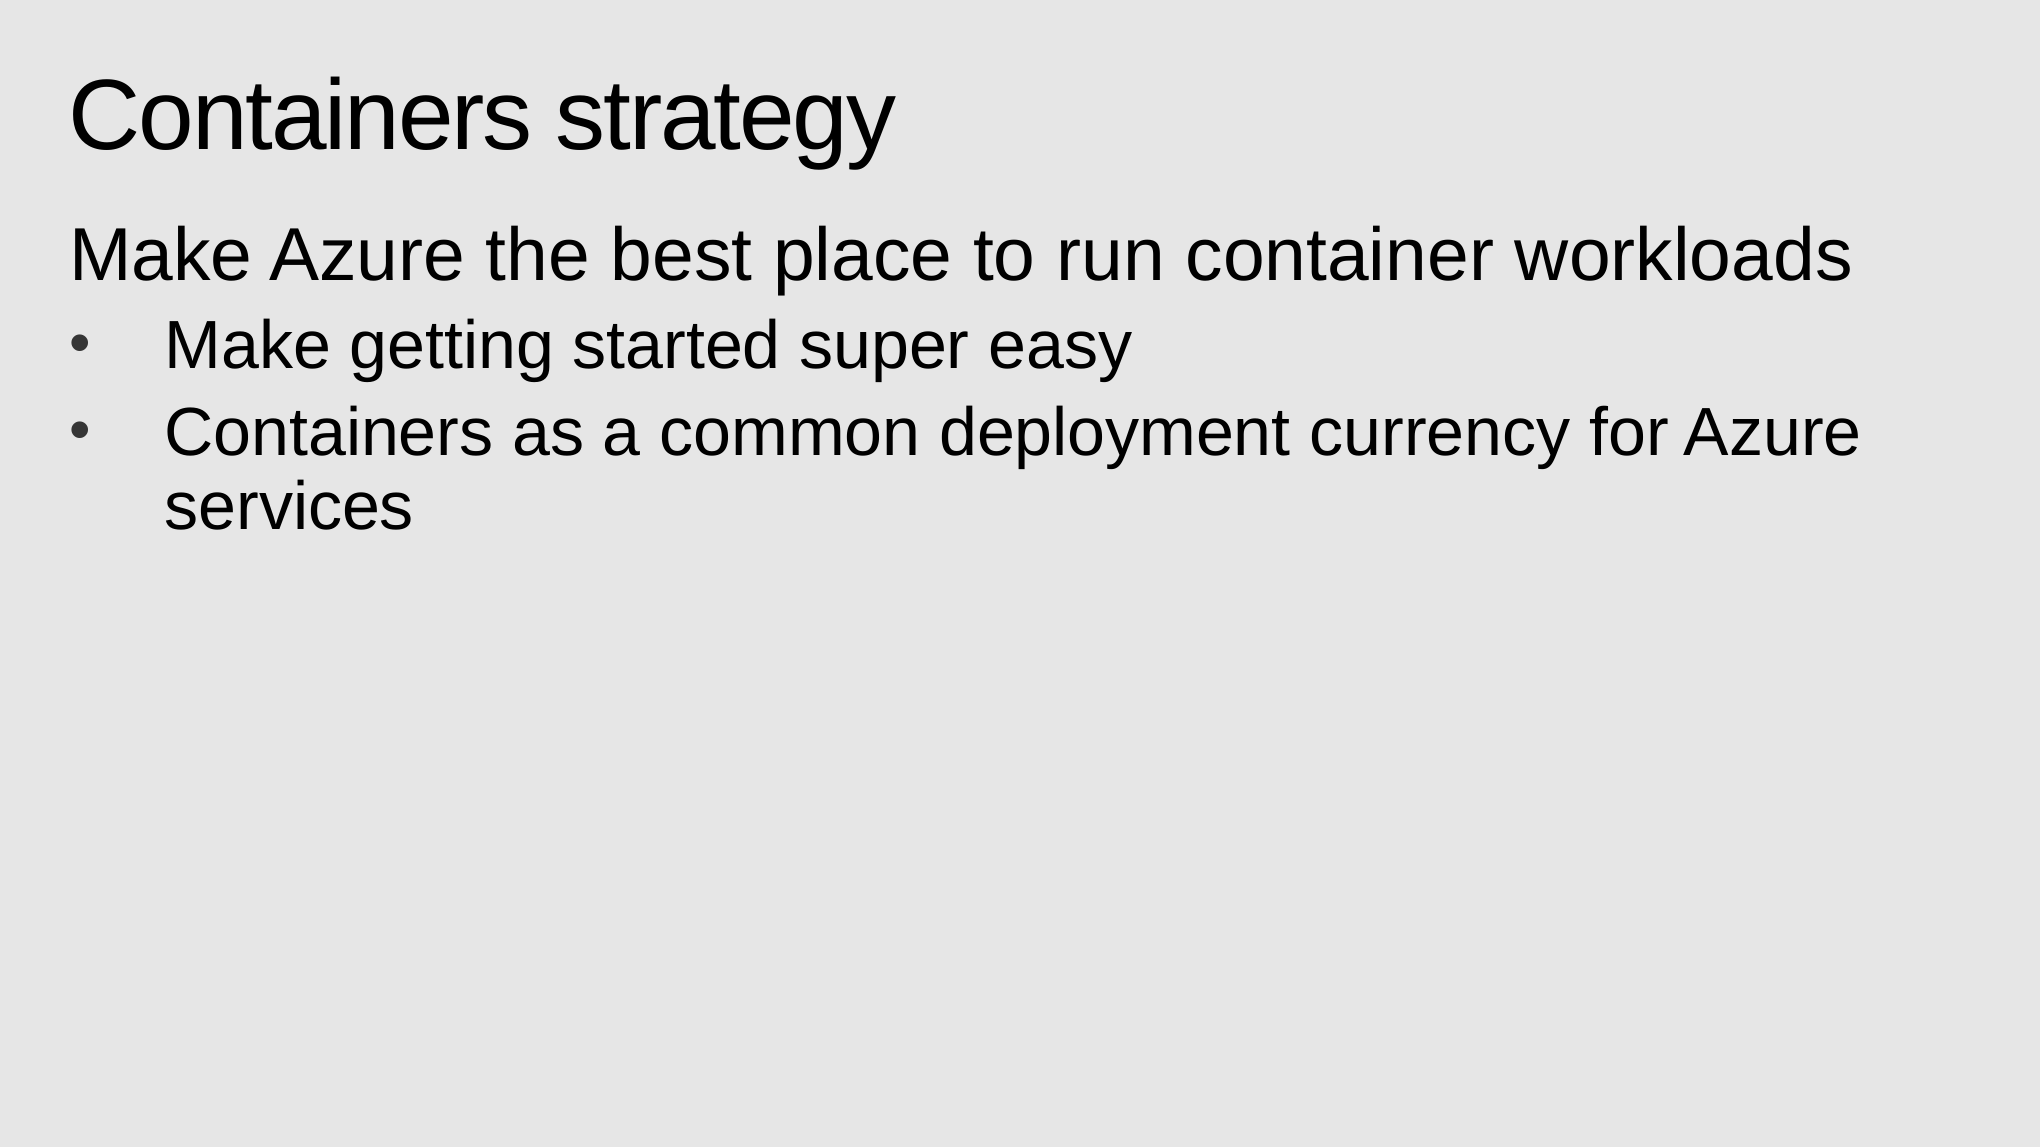

# Containers strategy
Make Azure the best place to run container workloads
Make getting started super easy
Containers as a common deployment currency for Azure services